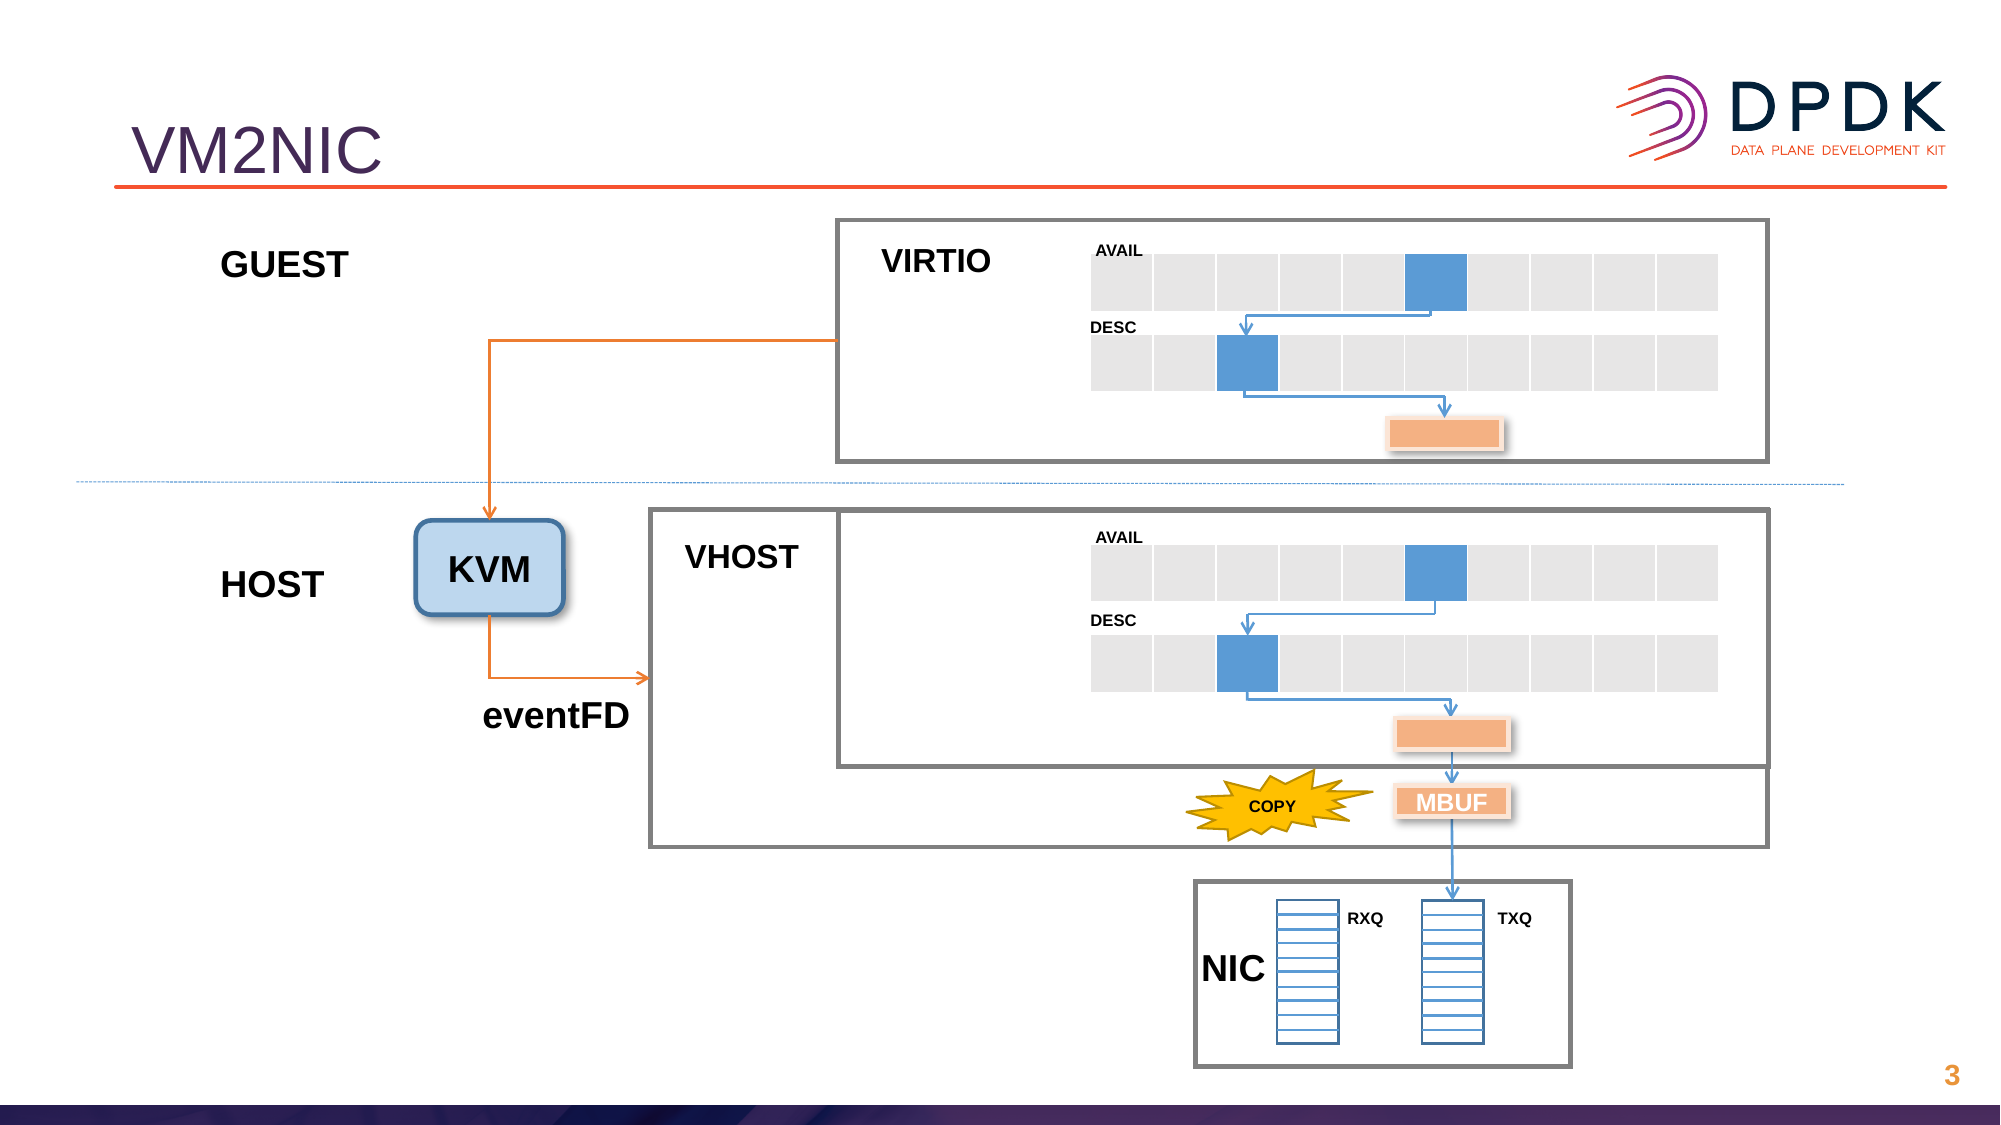

# VM2NIC

GUEST
VIRTIO
AVAIL
|  |  |  |  |  |  |  |  |  |  |
| --- | --- | --- | --- | --- | --- | --- | --- | --- | --- |
DESC
|  |  |  |  |  |  |  |  |  |  |
| --- | --- | --- | --- | --- | --- | --- | --- | --- | --- |

AVAIL
KVM
VHOST
|  |  |  |  |  |  |  |  |  |  |
| --- | --- | --- | --- | --- | --- | --- | --- | --- | --- |
HOST
DESC
|  |  |  |  |  |  |  |  |  |  |
| --- | --- | --- | --- | --- | --- | --- | --- | --- | --- |
eventFD

COPY
MBUF

RXQ
TXQ
NIC